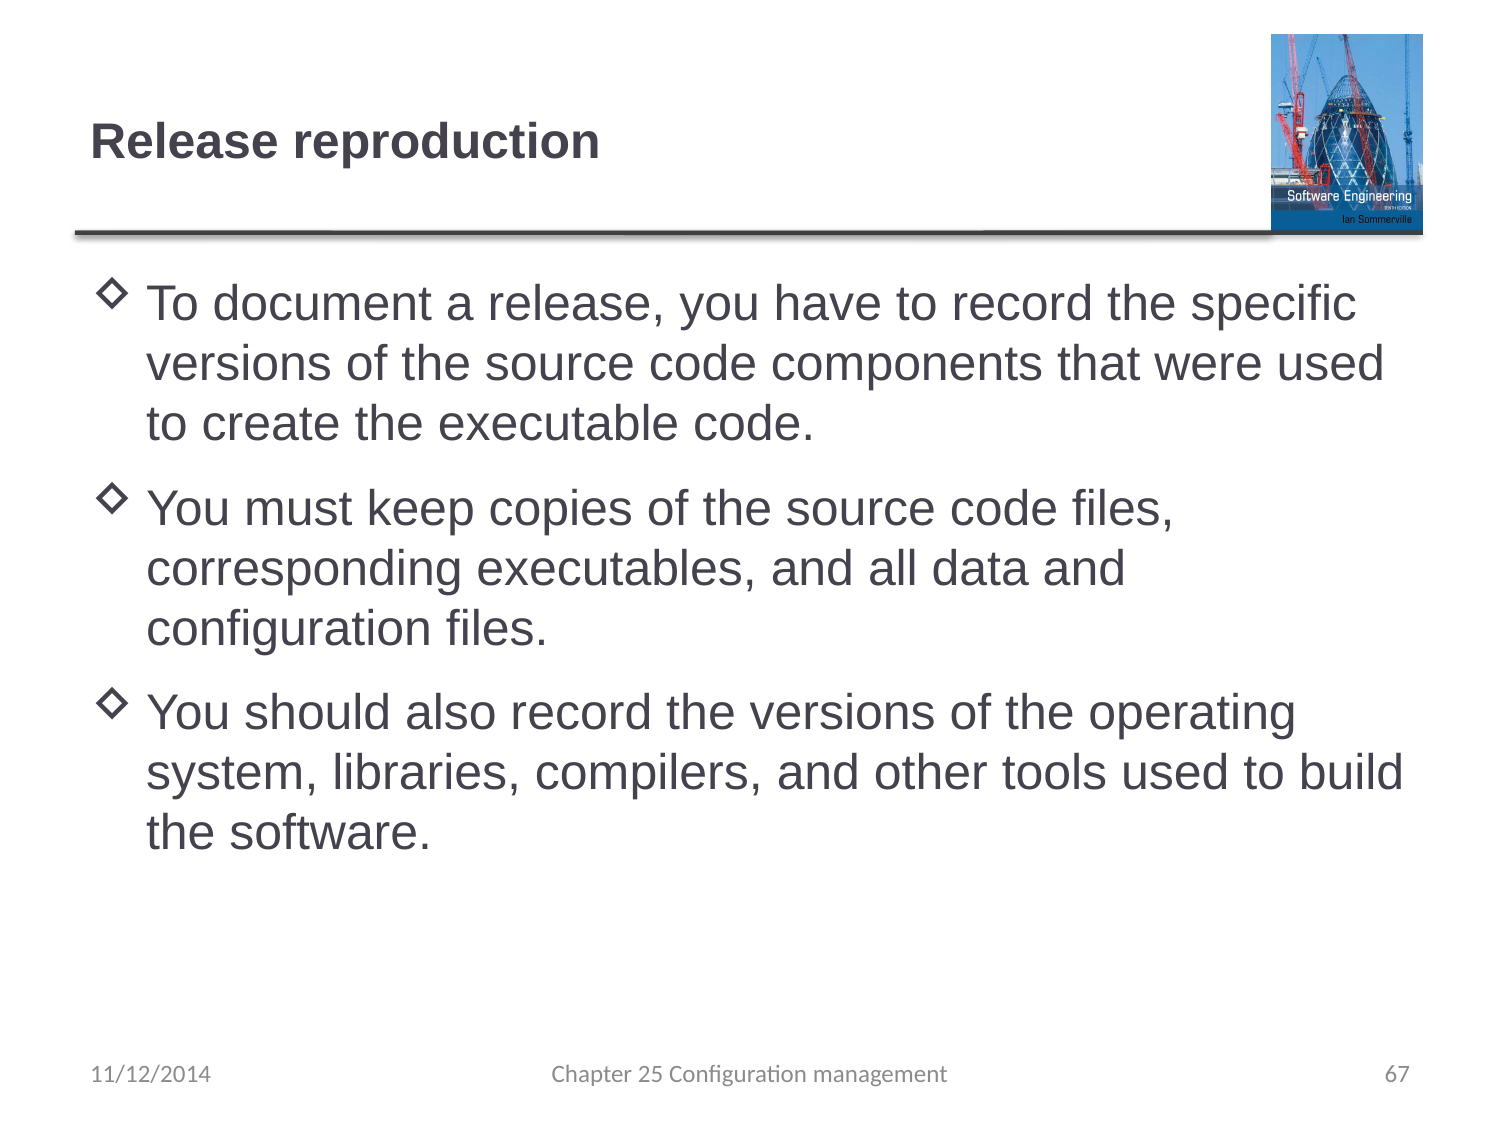

# Release reproduction
To document a release, you have to record the specific versions of the source code components that were used to create the executable code.
You must keep copies of the source code files, corresponding executables, and all data and configuration files.
You should also record the versions of the operating system, libraries, compilers, and other tools used to build the software.
11/12/2014
Chapter 25 Configuration management
67